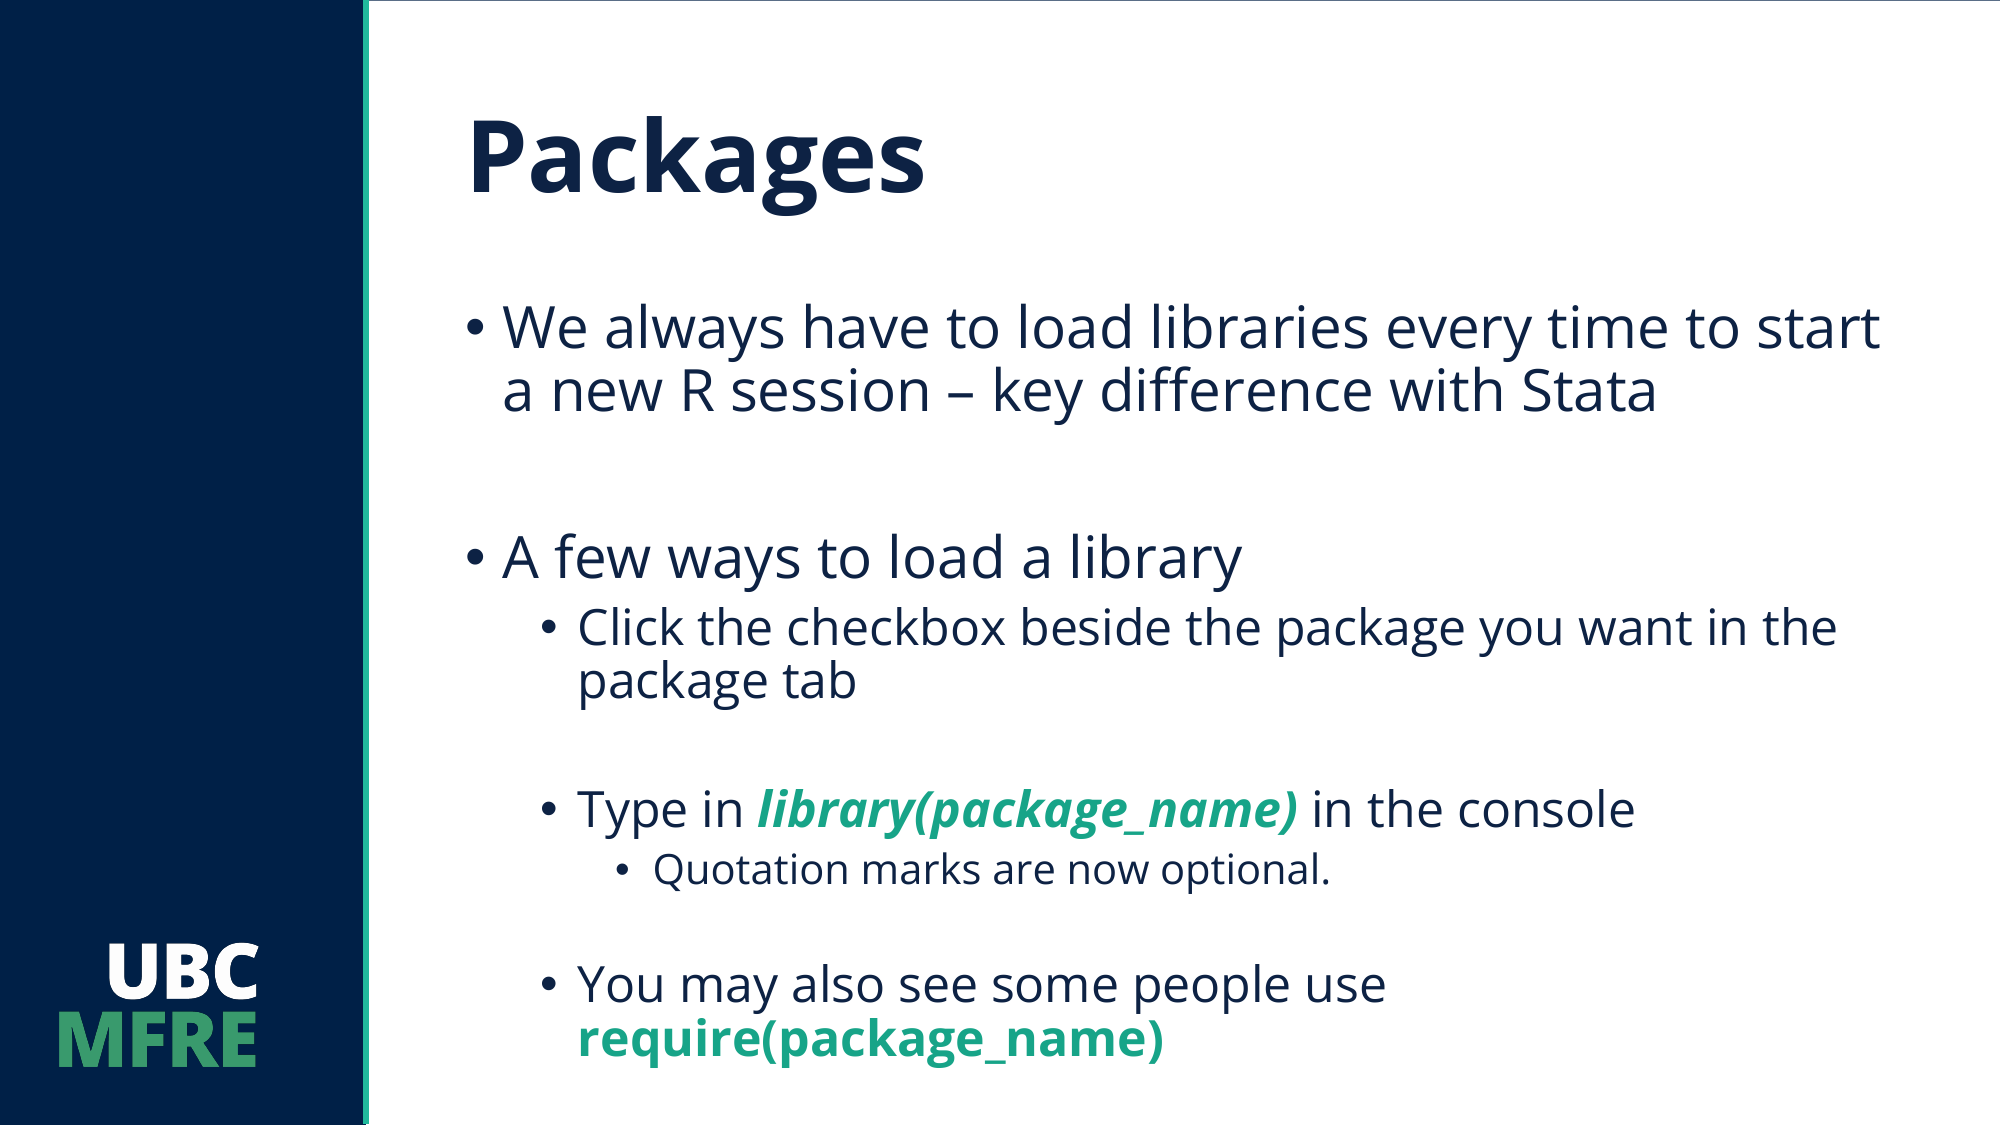

# Packages
We always have to load libraries every time to start a new R session – key difference with Stata

A few ways to load a library
Click the checkbox beside the package you want in the package tab

Type in library(package_name) in the console
Quotation marks are now optional.

You may also see some people use require(package_name)